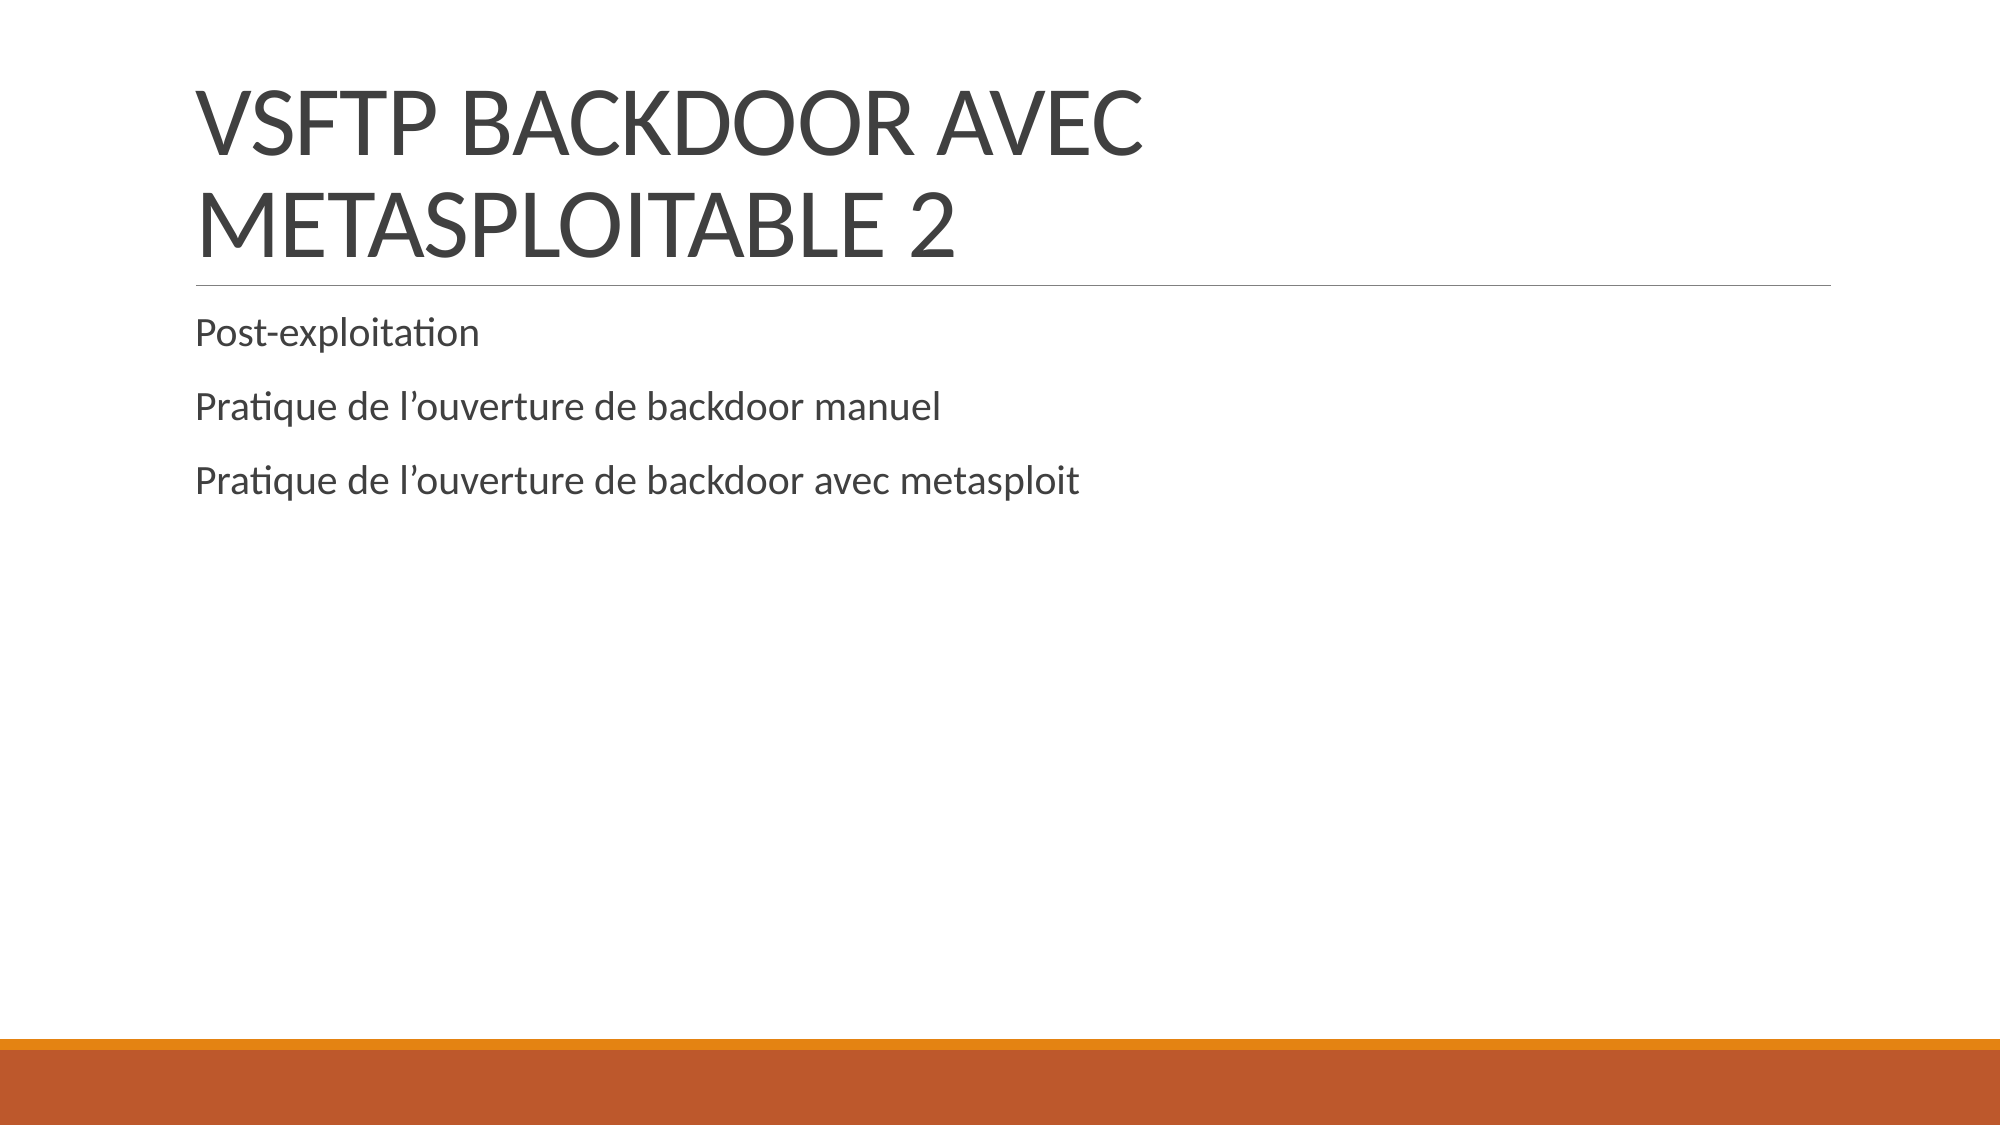

# VSFTP BACKDOOR AVEC METASPLOITABLE 2
Post-exploitation
Pratique de l’ouverture de backdoor manuel
Pratique de l’ouverture de backdoor avec metasploit